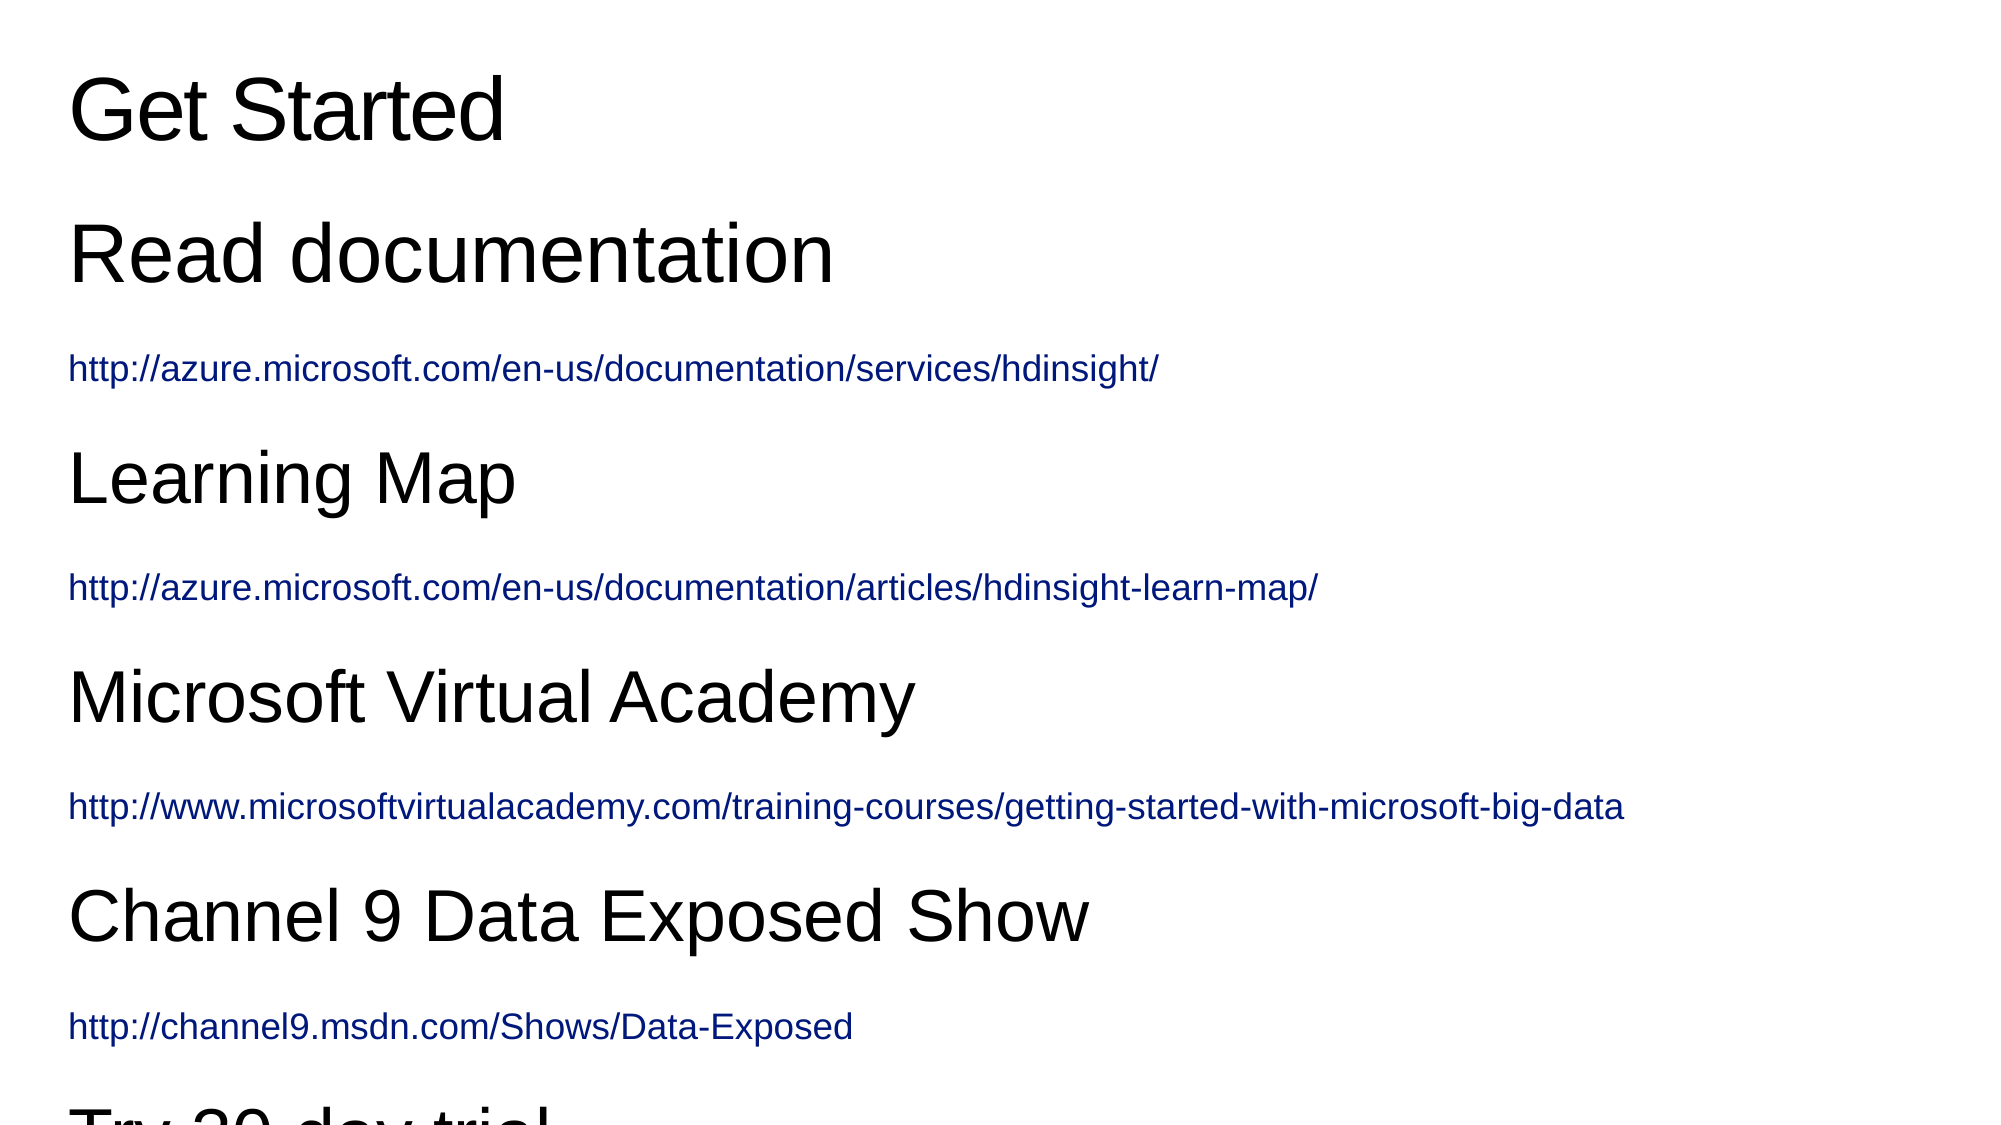

# Get Started
Read documentation
http://azure.microsoft.com/en-us/documentation/services/hdinsight/
Learning Map
http://azure.microsoft.com/en-us/documentation/articles/hdinsight-learn-map/
Microsoft Virtual Academy
http://www.microsoftvirtualacademy.com/training-courses/getting-started-with-microsoft-big-data
Channel 9 Data Exposed Show
http://channel9.msdn.com/Shows/Data-Exposed
Try 30 day trial
http://azure.microsoft.com/en-us/pricing/free-trial/